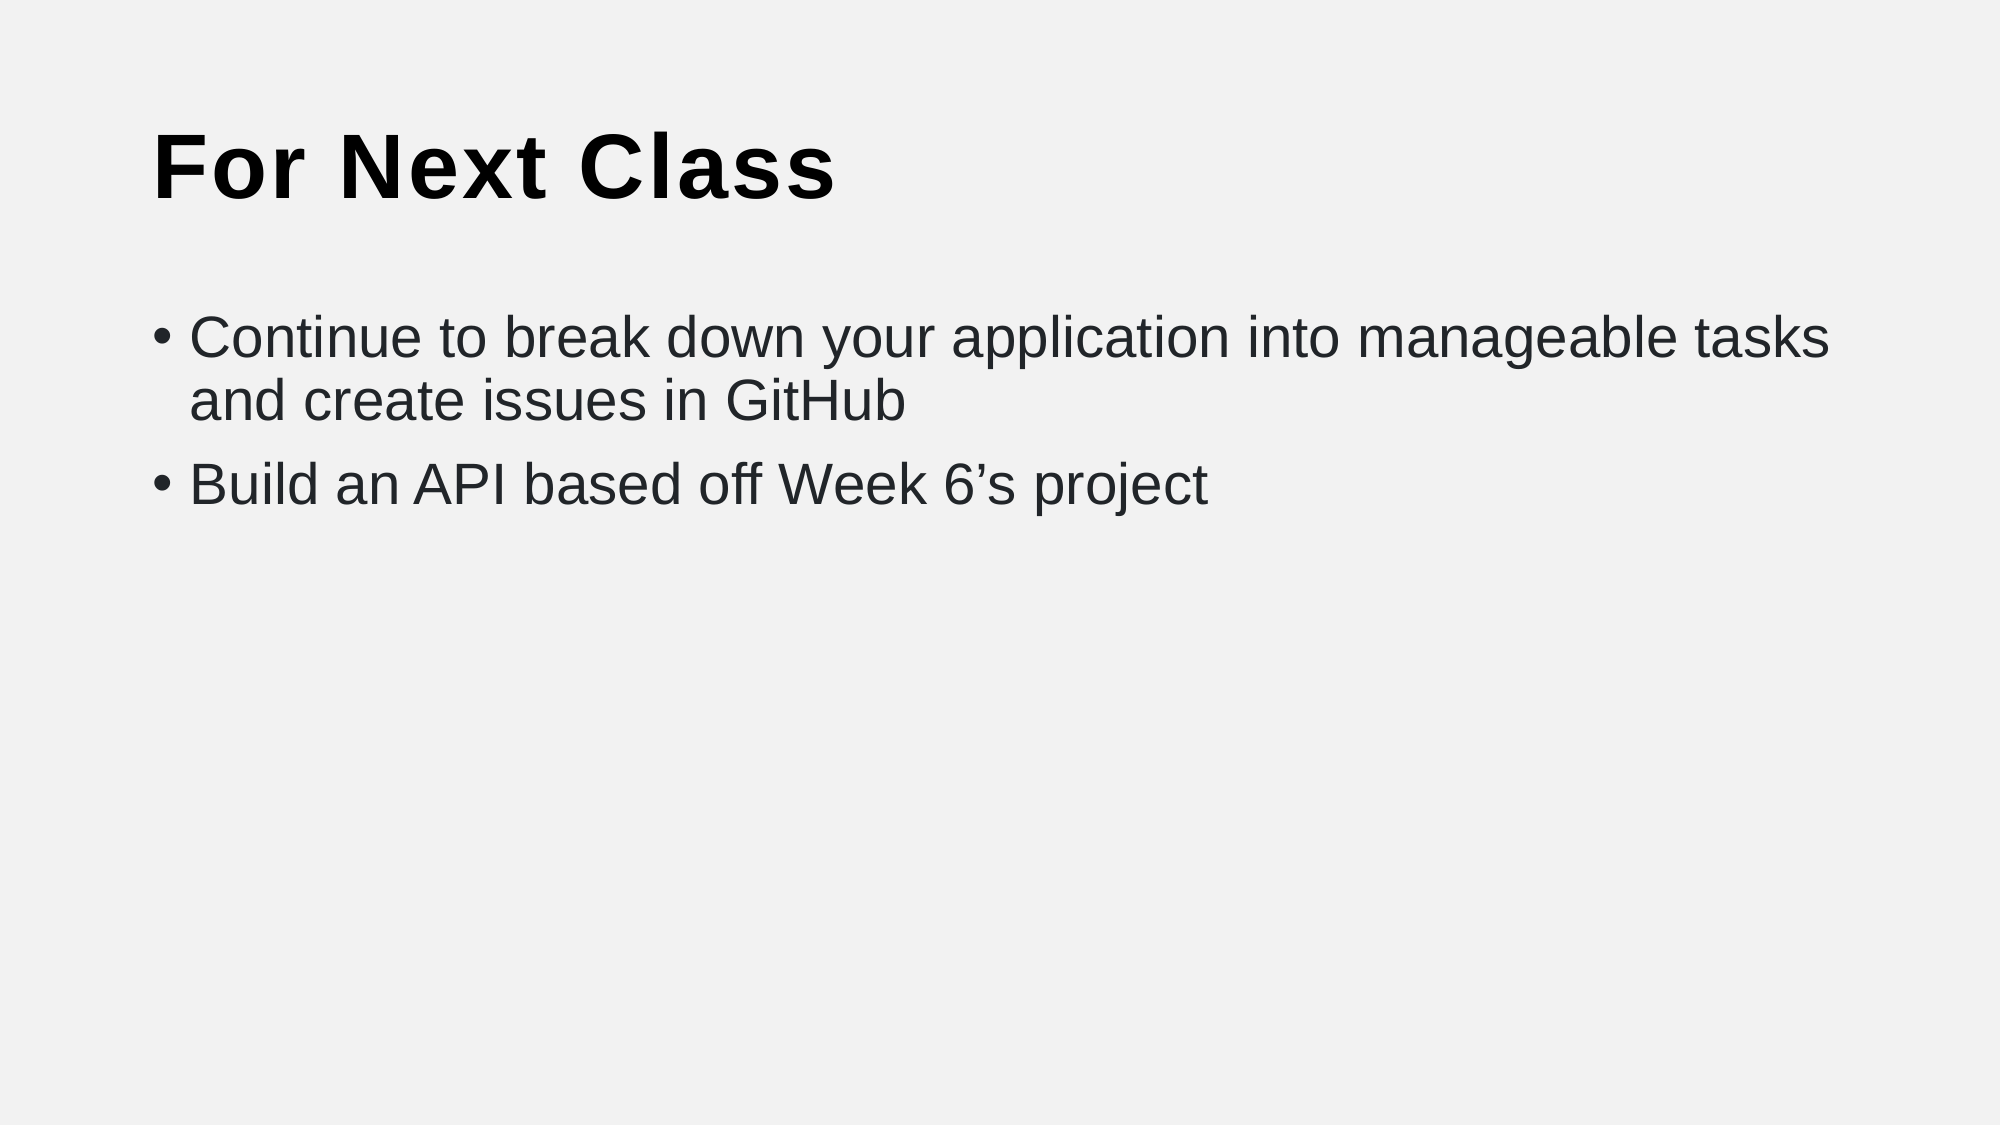

# For Next Class
Continue to break down your application into manageable tasks and create issues in GitHub
Build an API based off Week 6’s project